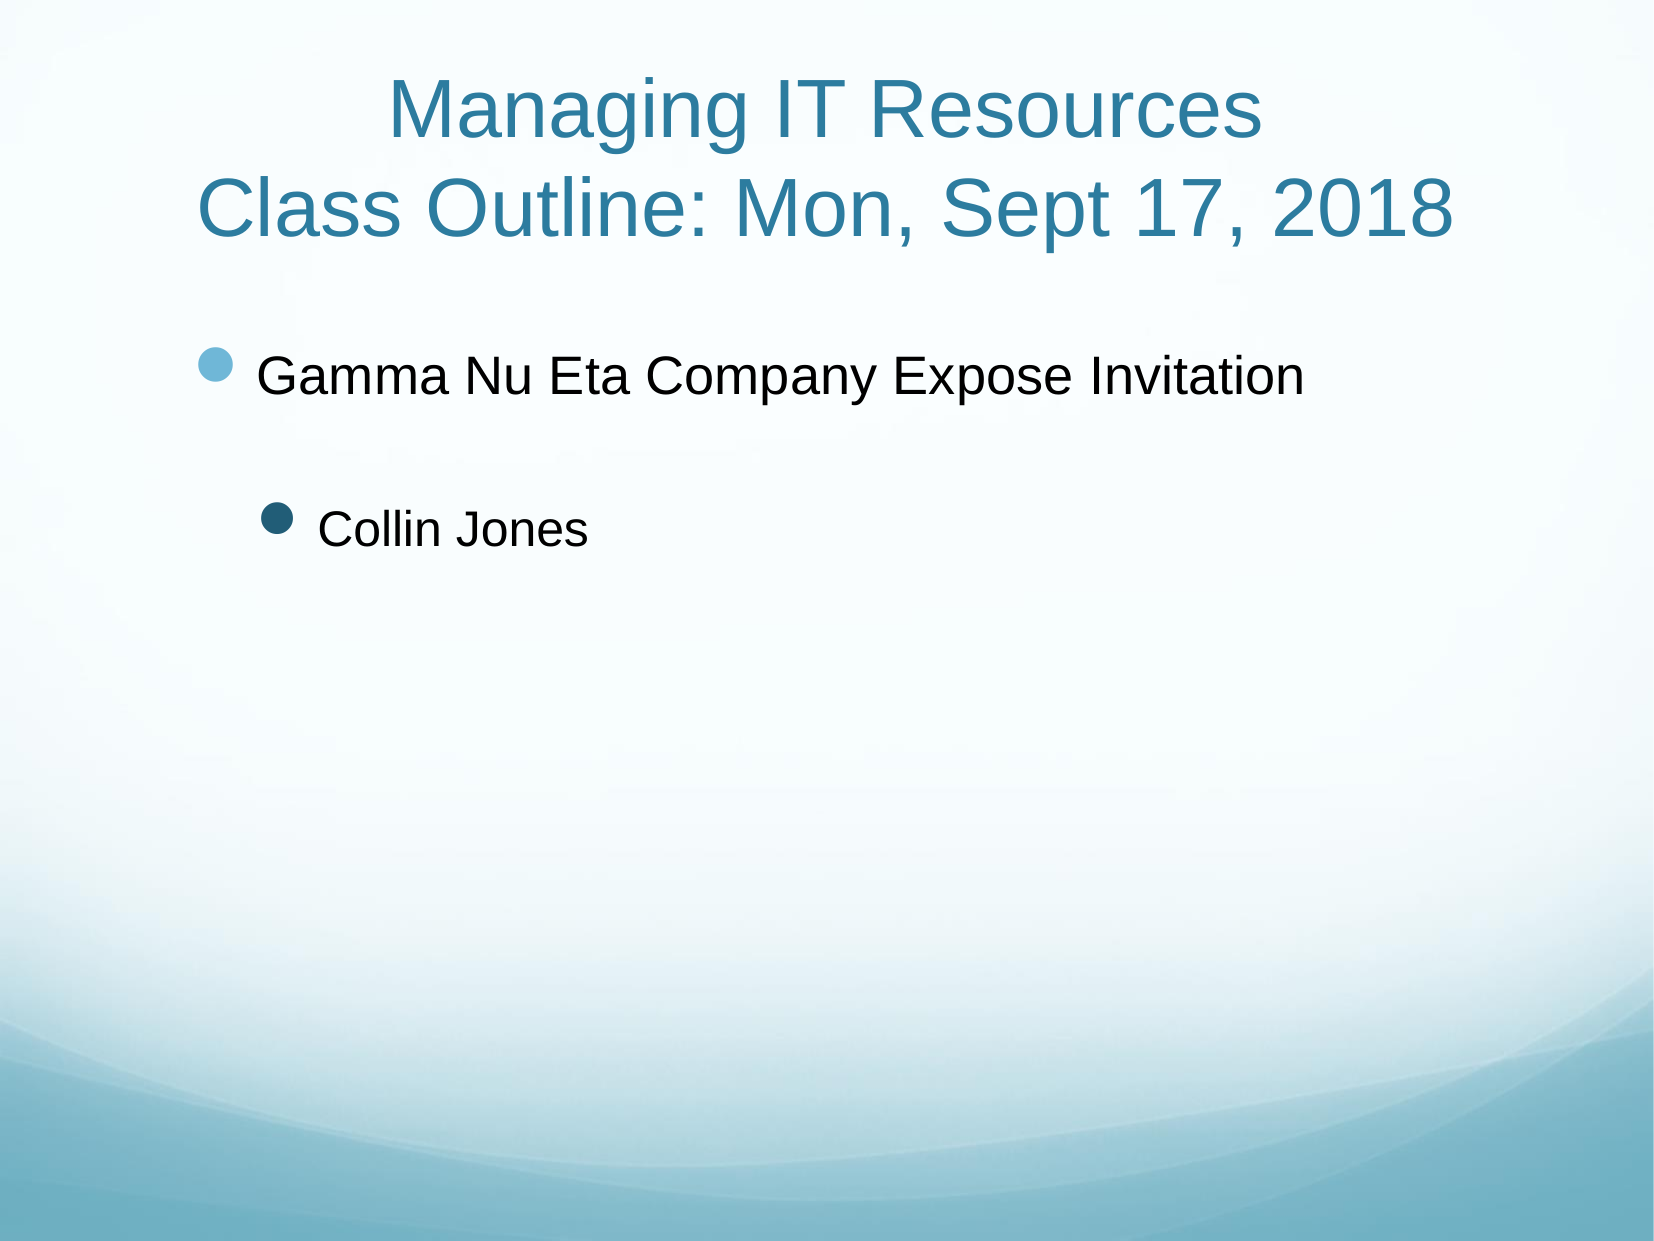

# Managing IT Resources Class Outline: Mon, Sept 17, 2018
Gamma Nu Eta Company Expose Invitation

Collin Jones